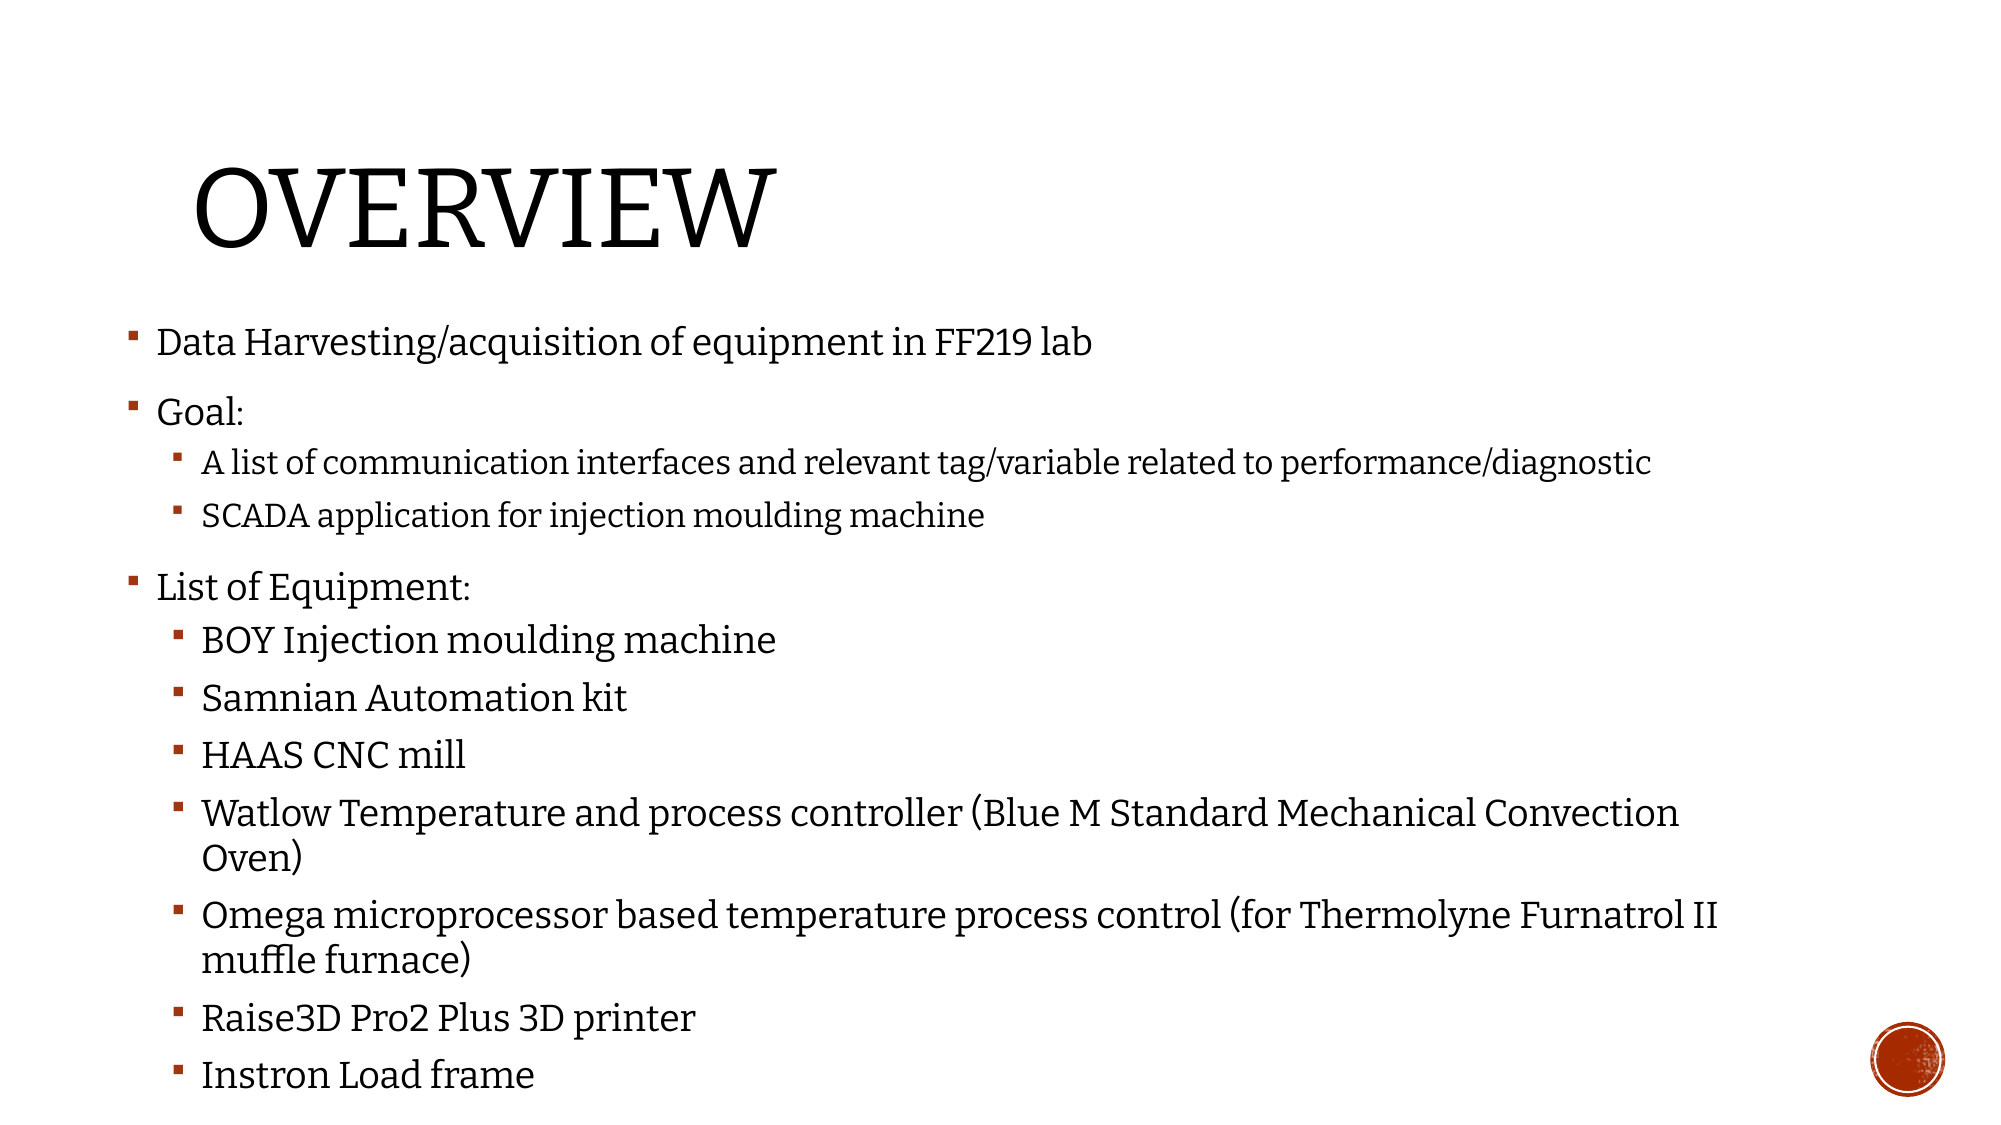

# Overview
Data Harvesting/acquisition of equipment in FF219 lab
Goal:
A list of communication interfaces and relevant tag/variable related to performance/diagnostic
SCADA application for injection moulding machine
List of Equipment:
BOY Injection moulding machine
Samnian Automation kit
HAAS CNC mill
Watlow Temperature and process controller (Blue M Standard Mechanical Convection Oven)
Omega microprocessor based temperature process control (for Thermolyne Furnatrol II muffle furnace)
Raise3D Pro2 Plus 3D printer
Instron Load frame